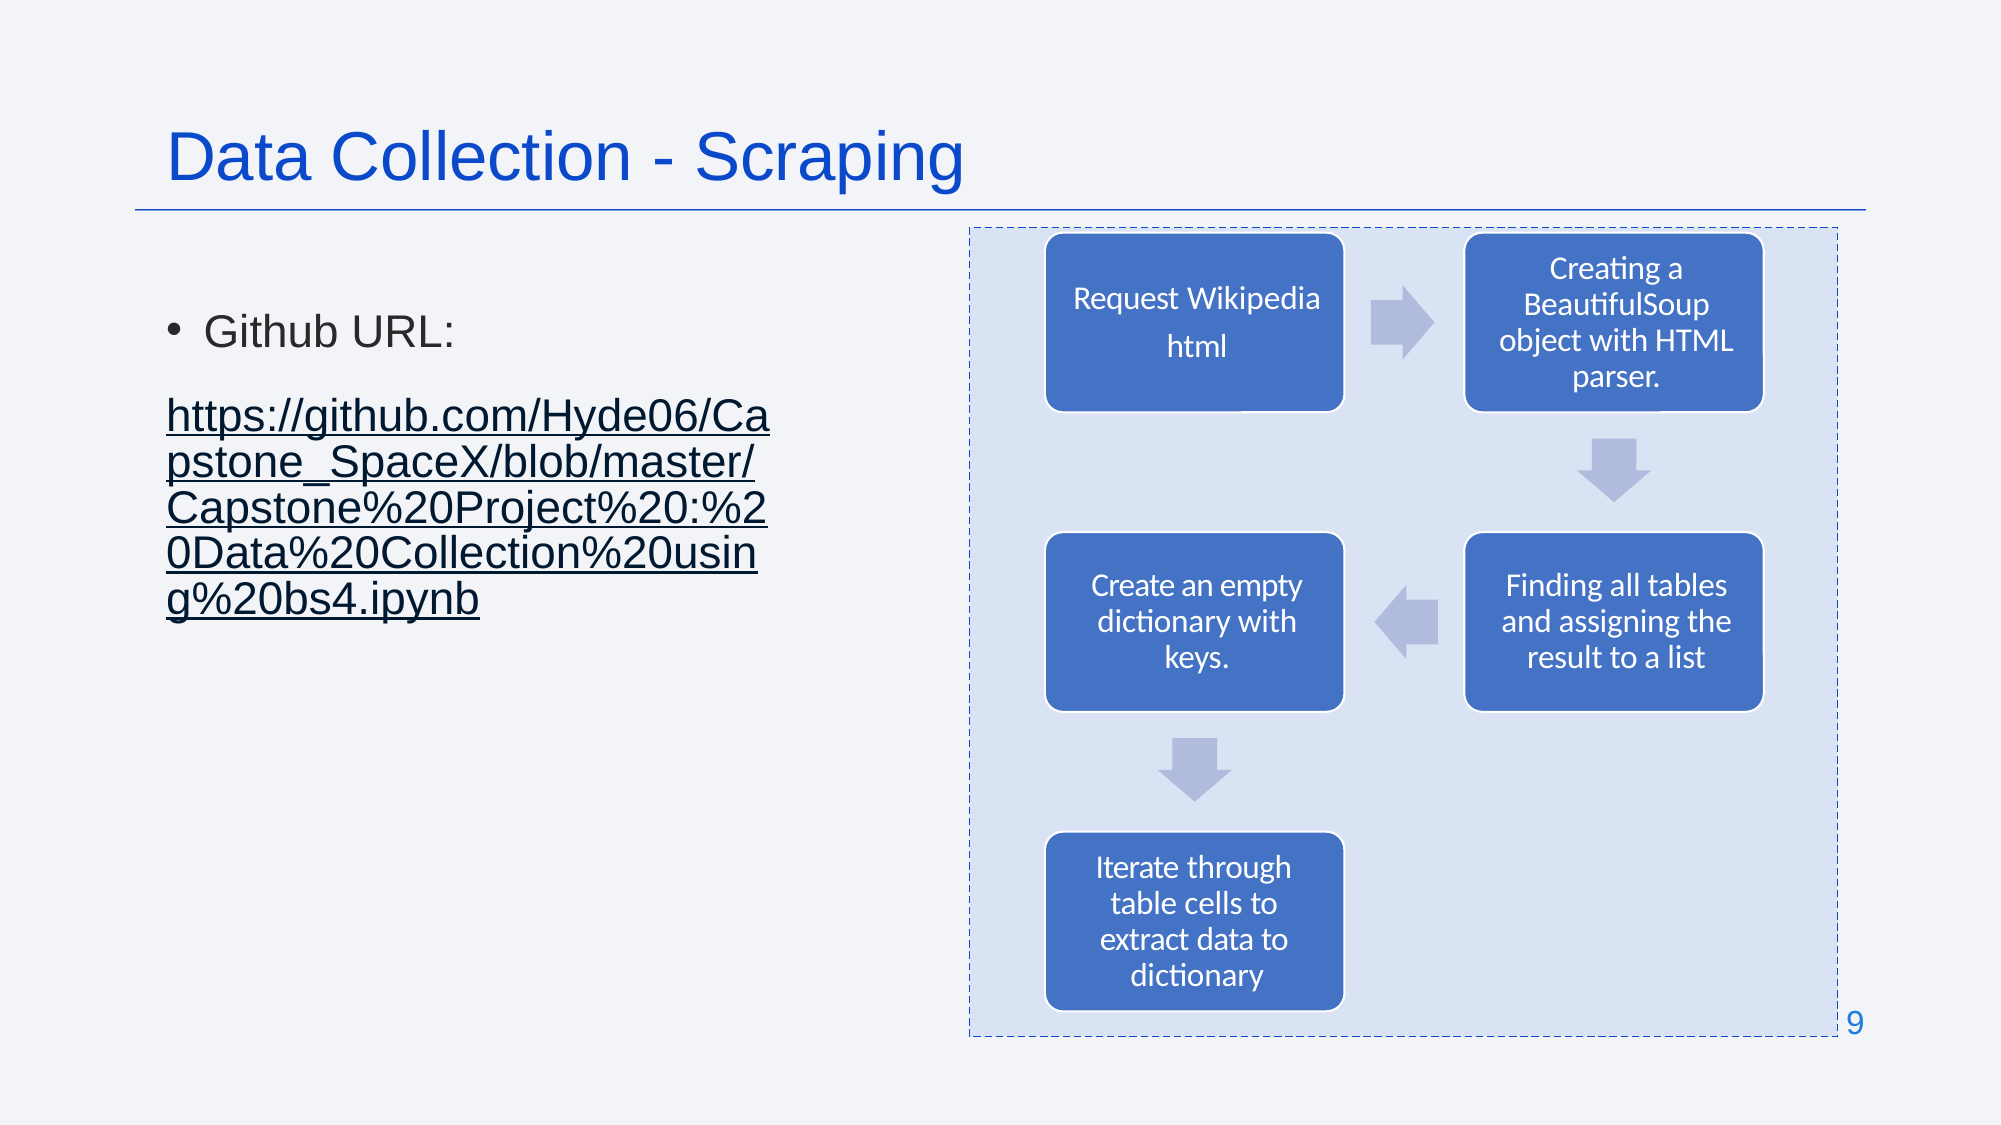

Data Collection - Scraping

Request Wikipedia
html

Creating a BeautifulSoup object with HTML parser.

Finding all tables and assigning the result to a list

Create an empty dictionary with keys.

Iterate through  table cells to  extract data to  dictionary
Github URL:
https://github.com/Hyde06/Capstone_SpaceX/blob/master/Capstone%20Project%20:%20Data%20Collection%20using%20bs4.ipynb

9